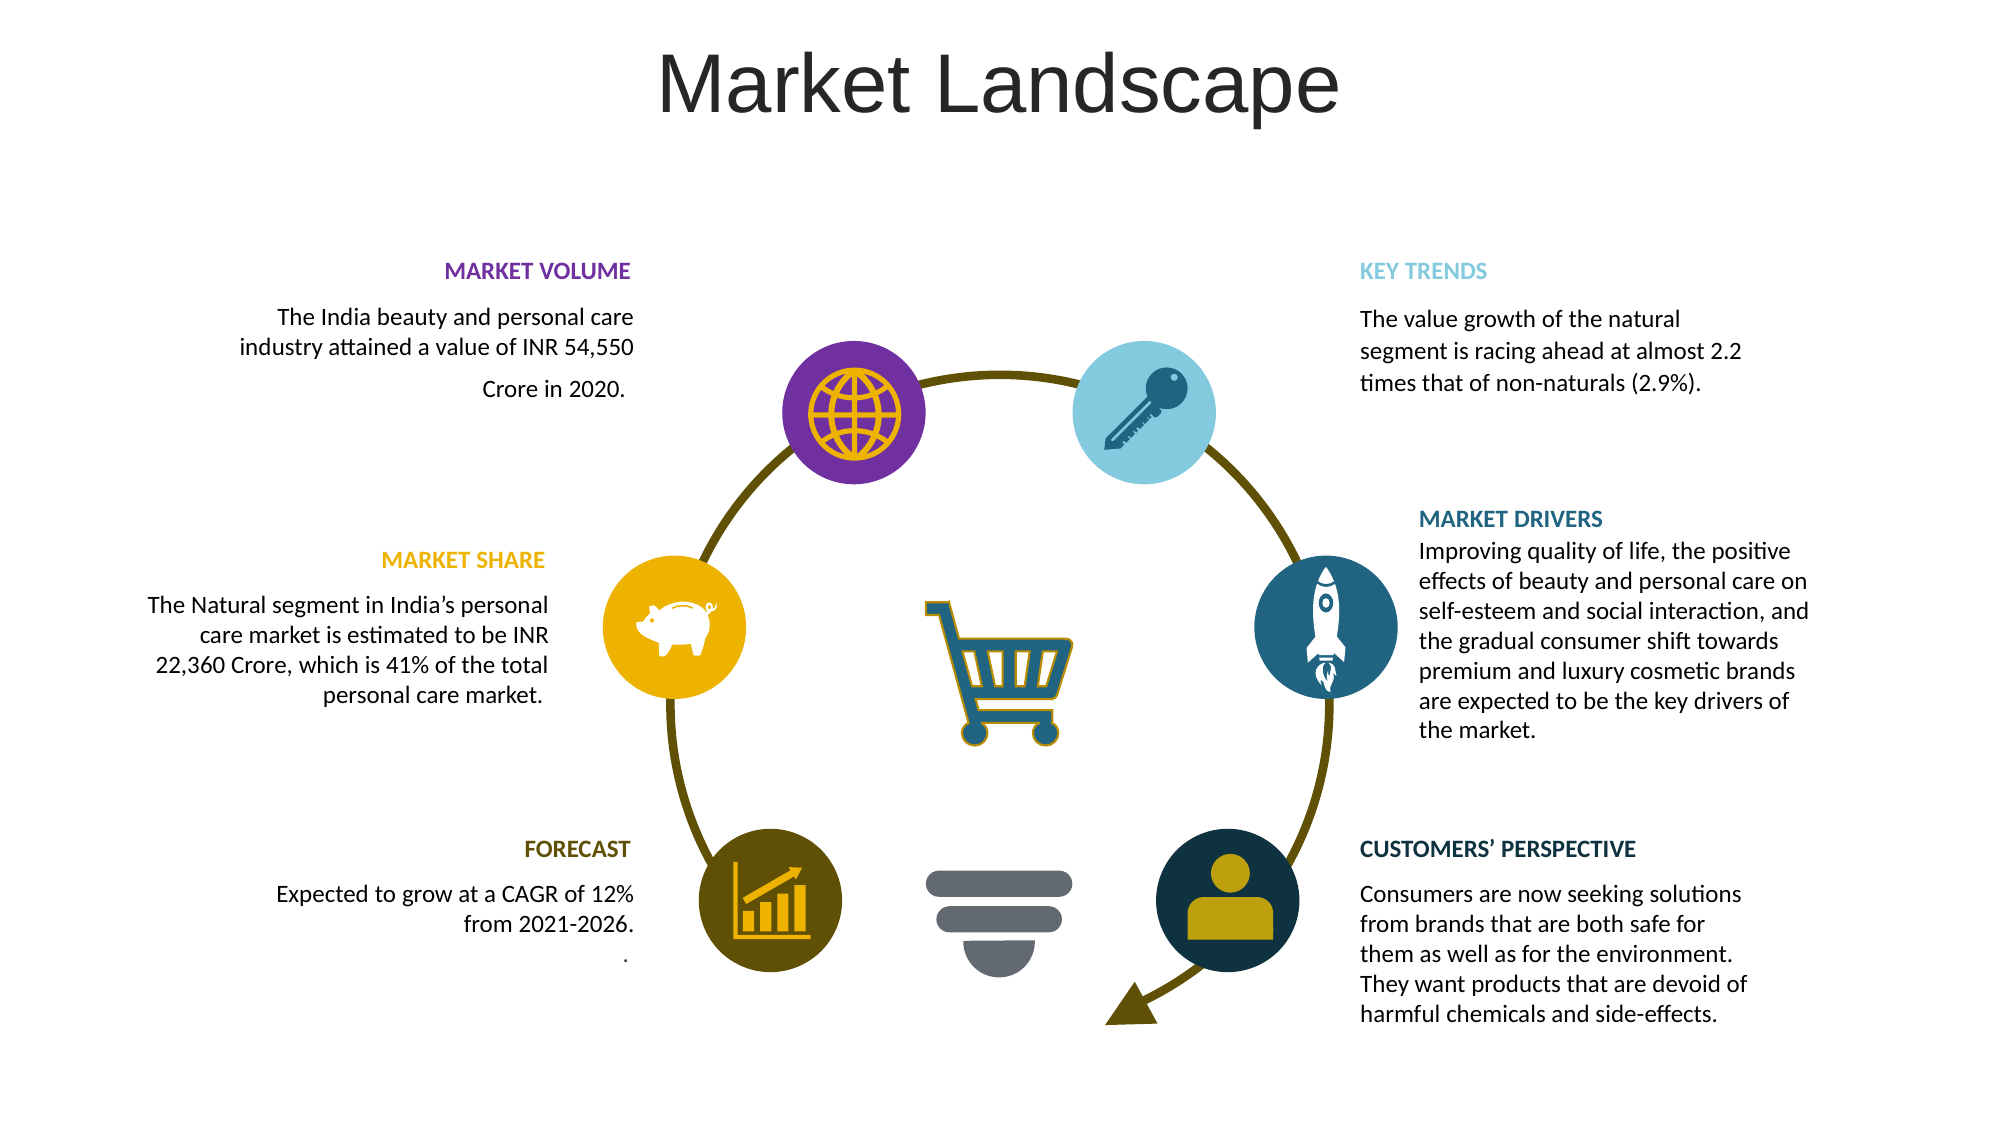

Market Landscape
MARKET VOLUME
The India beauty and personal care industry attained a value of INR 54,550 Crore in 2020.
KEY TRENDS
The value growth of the natural segment is racing ahead at almost 2.2 times that of non-naturals (2.9%).

MARKET DRIVERS
Improving quality of life, the positive effects of beauty and personal care on self-esteem and social interaction, and the gradual consumer shift towards premium and luxury cosmetic brands are expected to be the key drivers of the market.

MARKET SHARE
The Natural segment in India’s personal care market is estimated to be INR 22,360 Crore, which is 41% of the total personal care market.

FORECAST
Expected to grow at a CAGR of 12% from 2021-2026.
.
CUSTOMERS’ PERSPECTIVE
Consumers are now seeking solutions from brands that are both safe for them as well as for the environment. They want products that are devoid of harmful chemicals and side-effects.